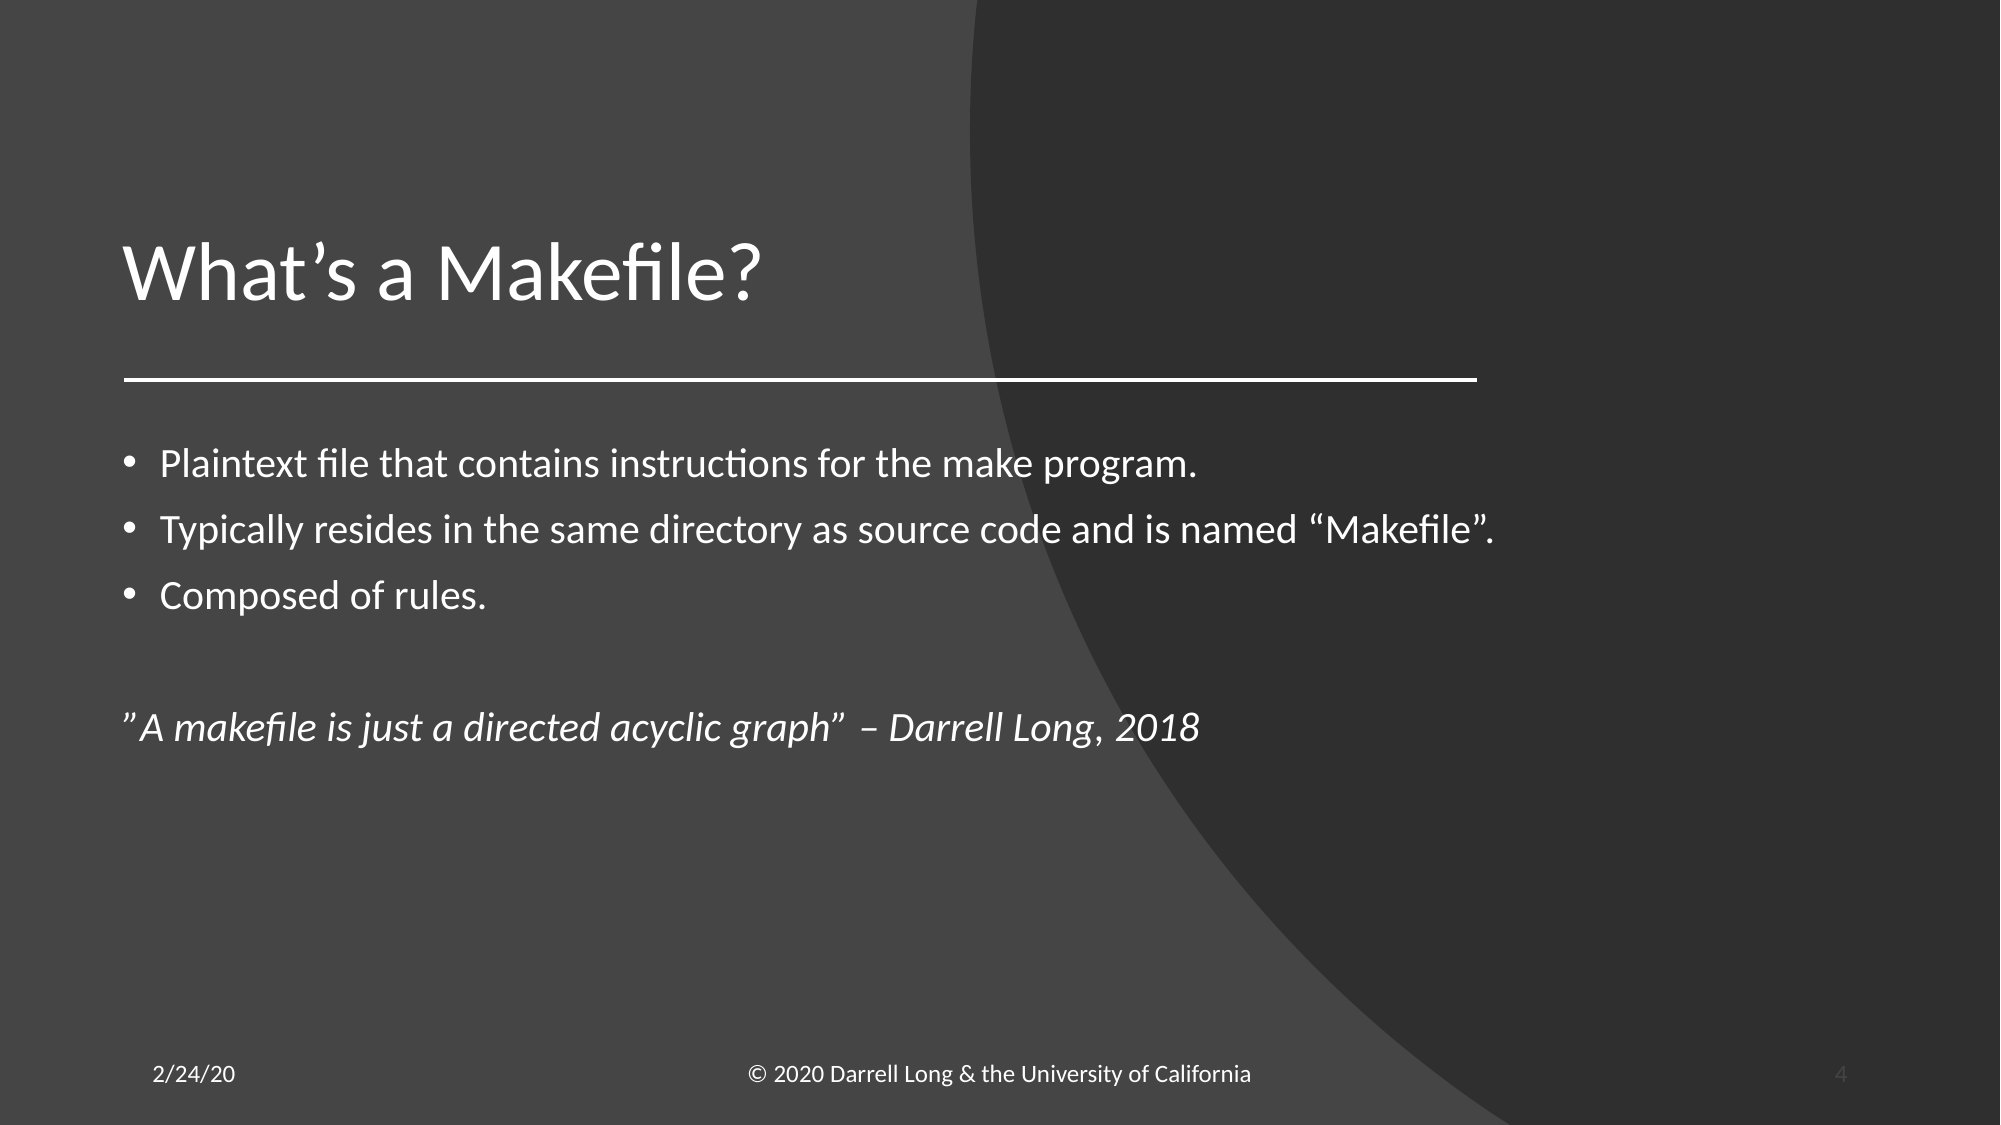

# What’s a Makefile?
Plaintext file that contains instructions for the make program.
Typically resides in the same directory as source code and is named “Makefile”.
Composed of rules.

”A makefile is just a directed acyclic graph” – Darrell Long, 2018
2/24/20
© 2020 Darrell Long & the University of California
4